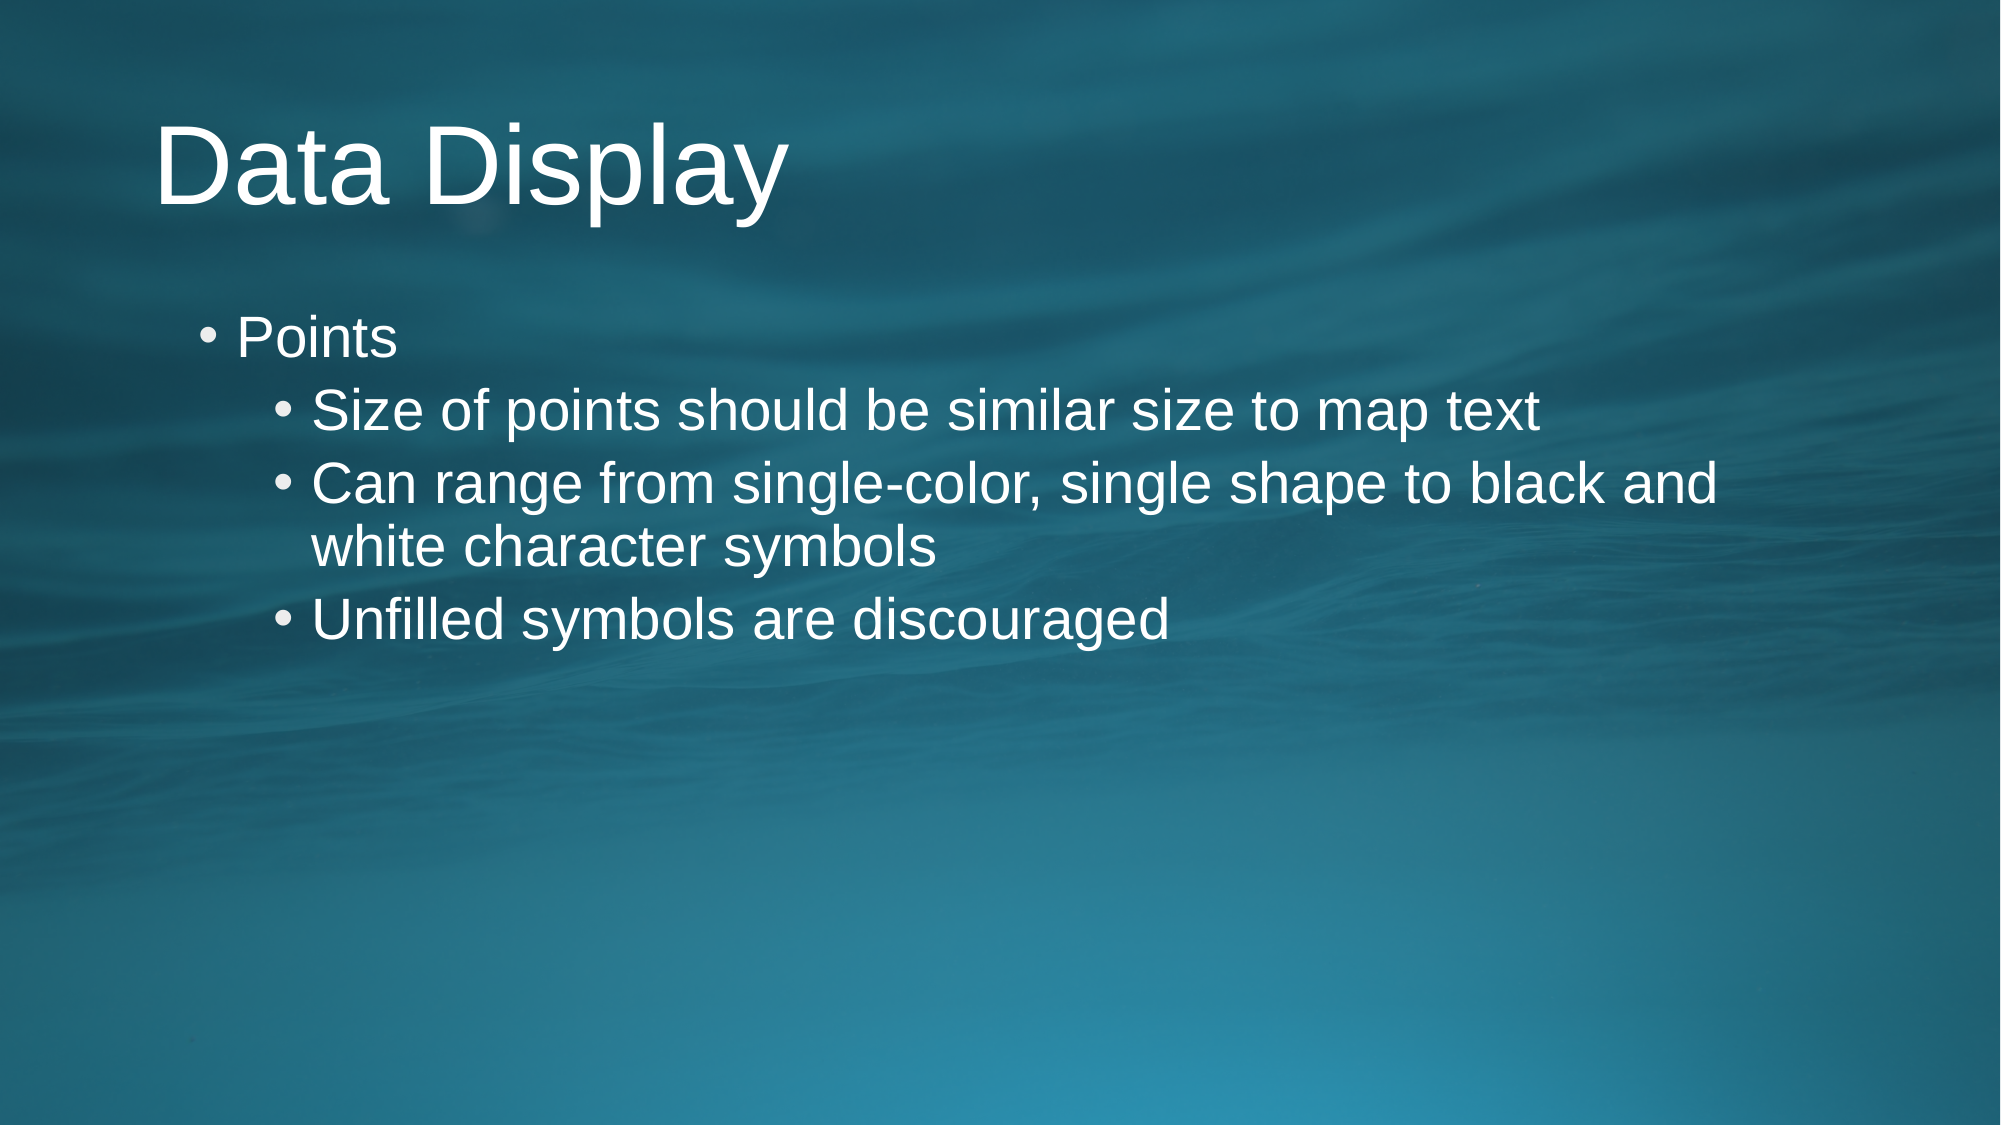

# Data Display
Points
Size of points should be similar size to map text
Can range from single-color, single shape to black and white character symbols
Unfilled symbols are discouraged